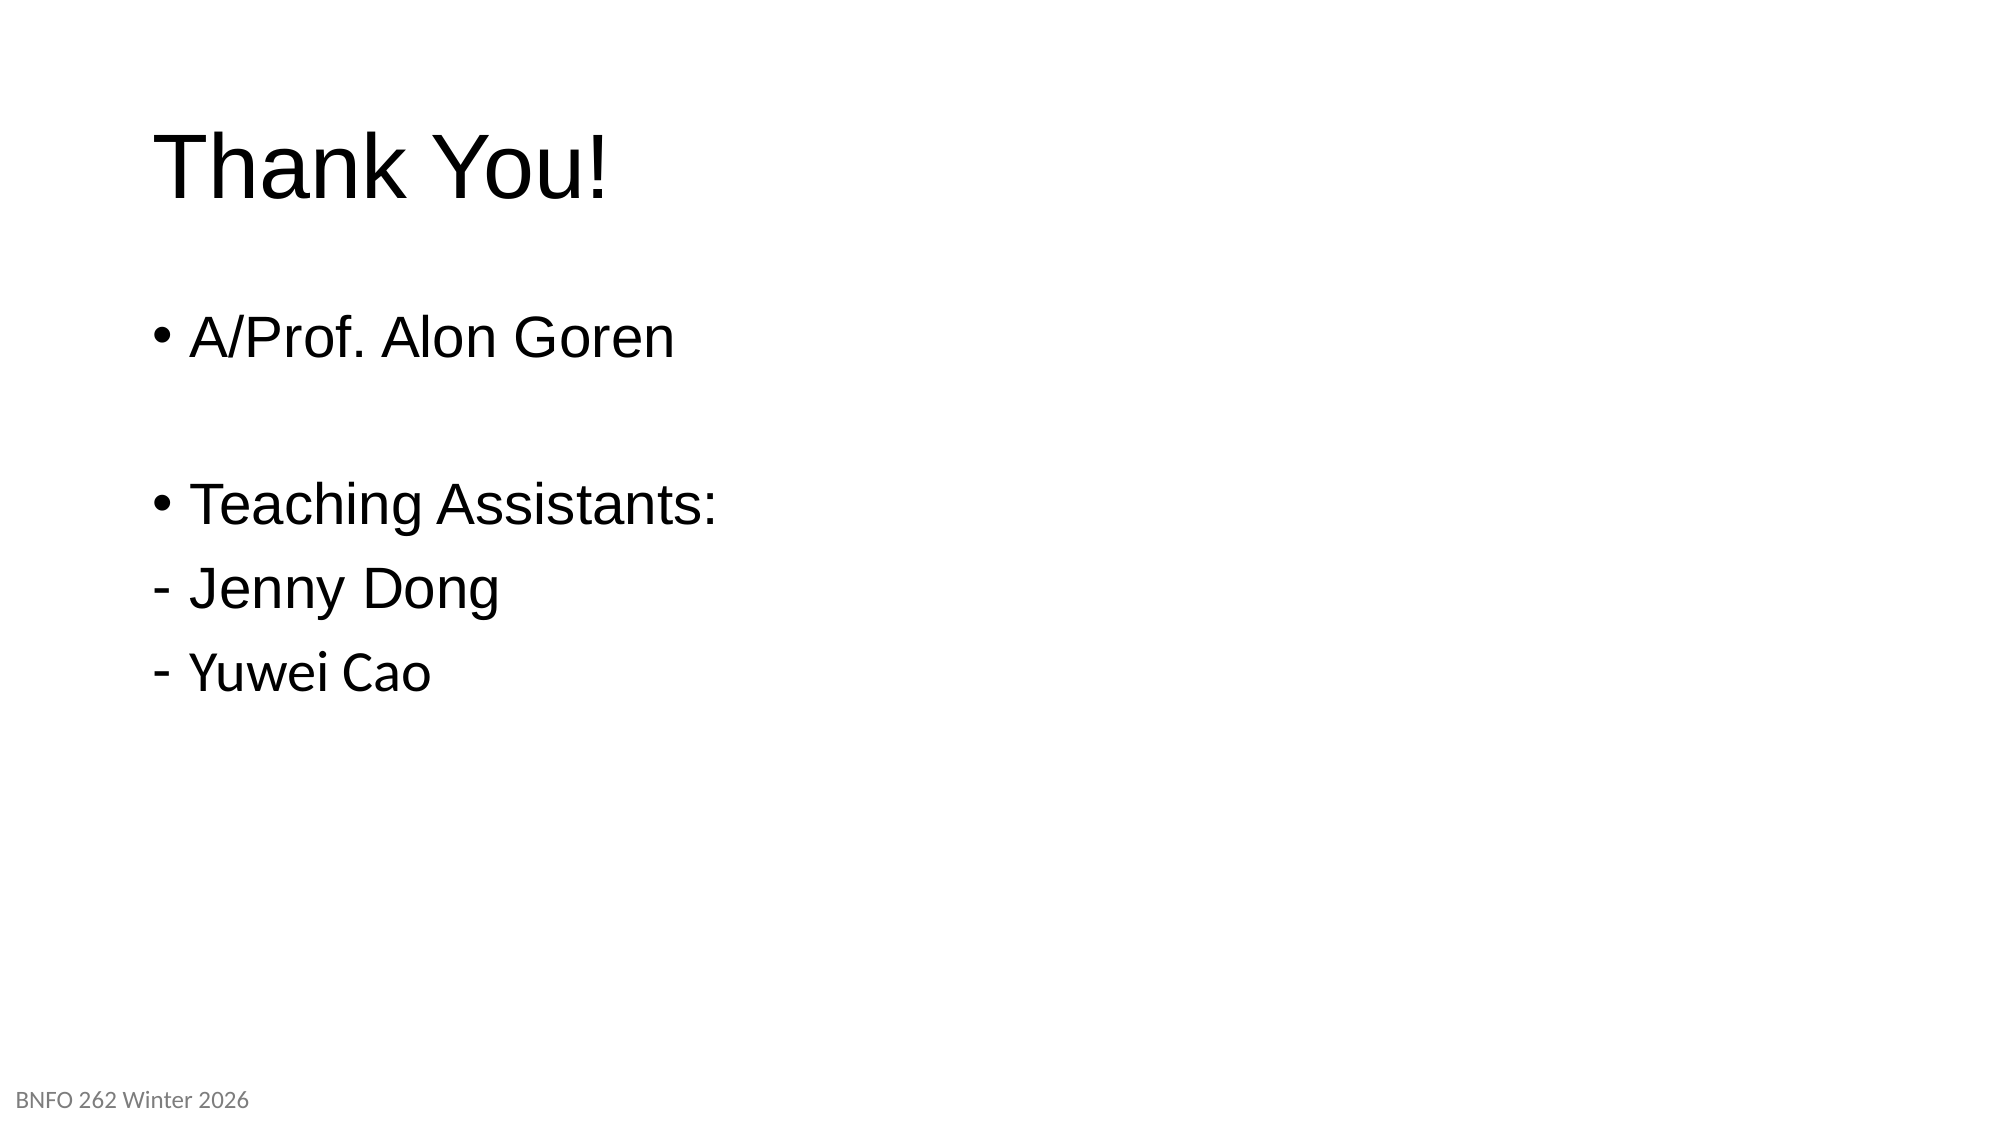

# Thank You!
A/Prof. Alon Goren

Teaching Assistants:
Jenny Dong
Yuwei Cao

BNFO 262 Winter 2026